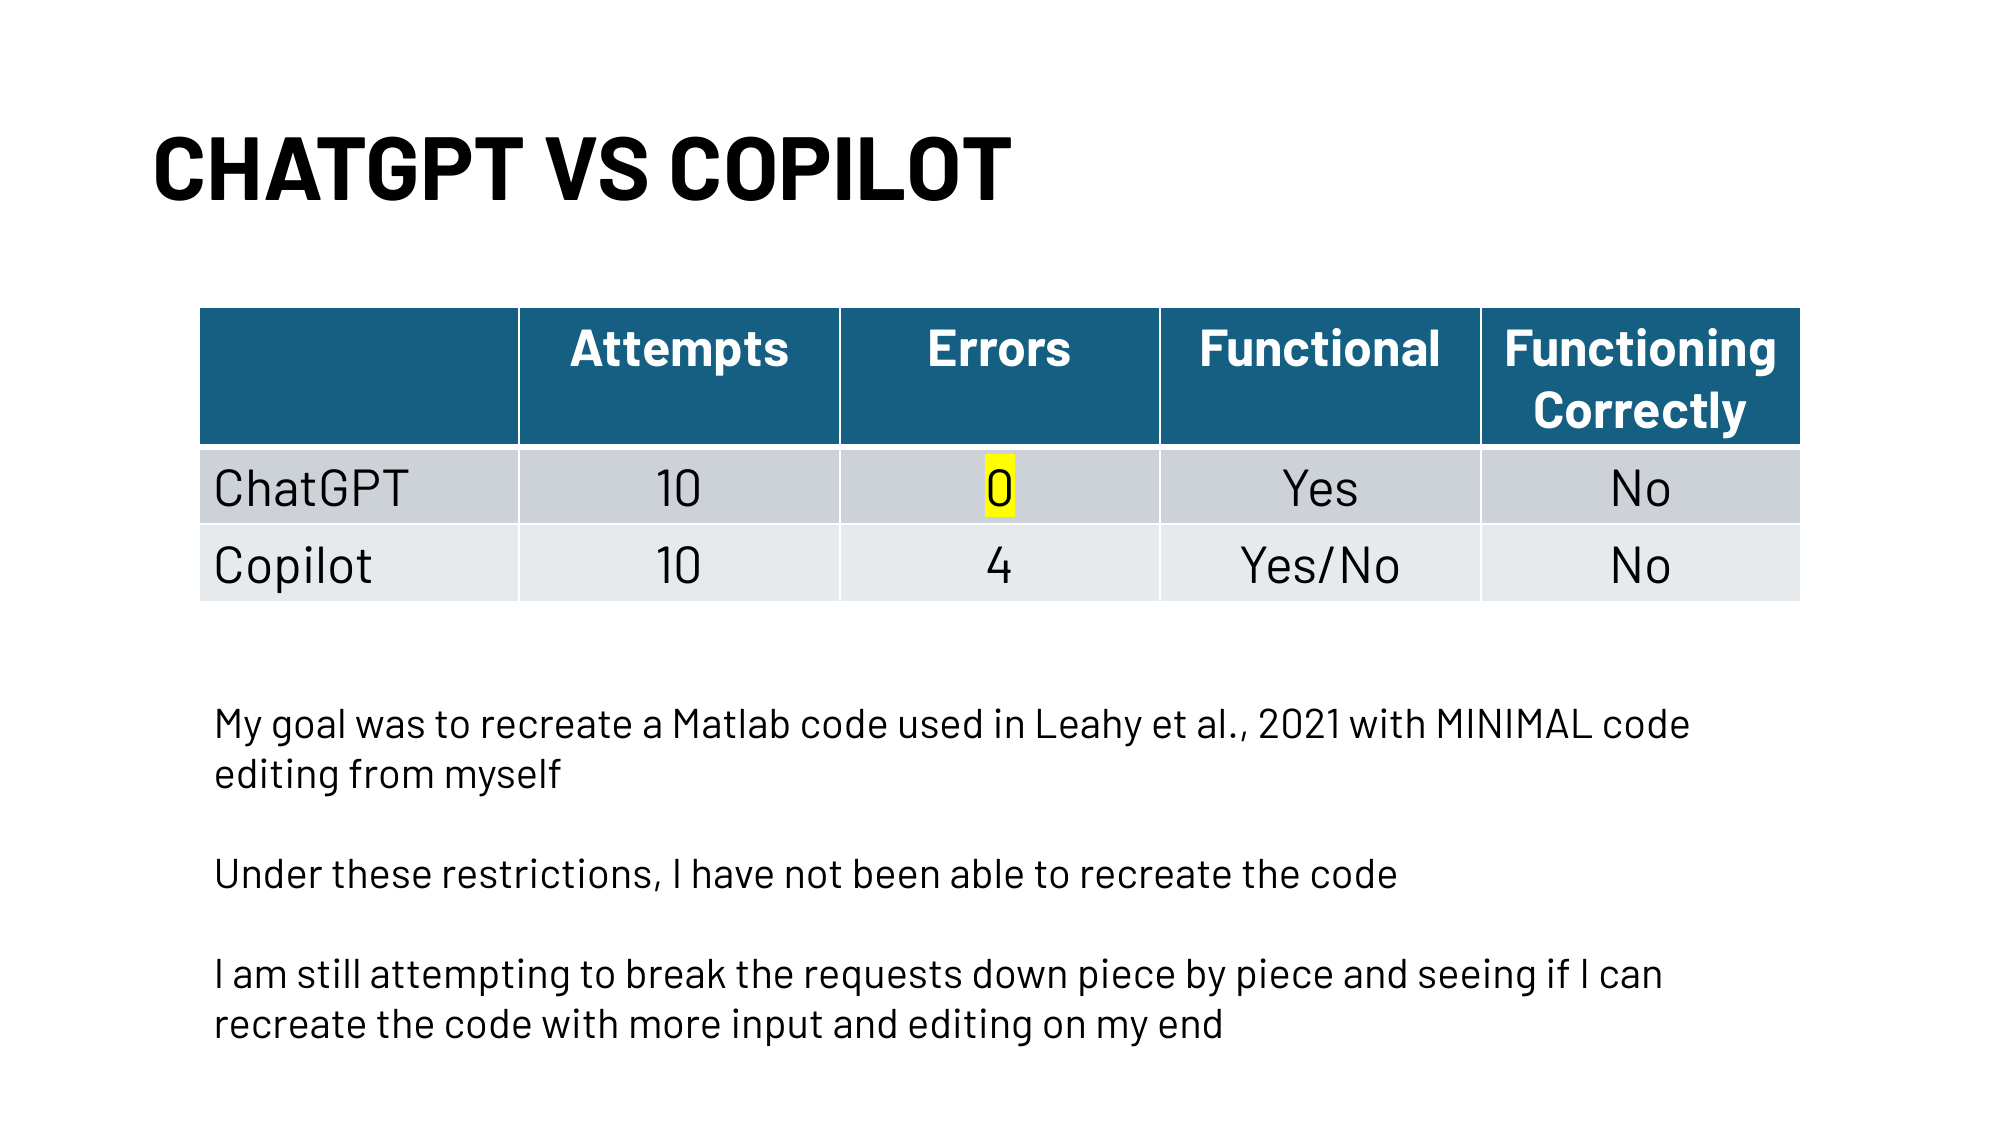

# CHATGPT VS COPILOT
|  | Attempts | Errors | Functional | Functioning Correctly |
| --- | --- | --- | --- | --- |
| ChatGPT | 10 | 0 | Yes | No |
| Copilot | 10 | 4 | Yes/No | No |
My goal was to recreate a Matlab code used in Leahy et al., 2021 with MINIMAL code editing from myself

Under these restrictions, I have not been able to recreate the code

I am still attempting to break the requests down piece by piece and seeing if I can recreate the code with more input and editing on my end